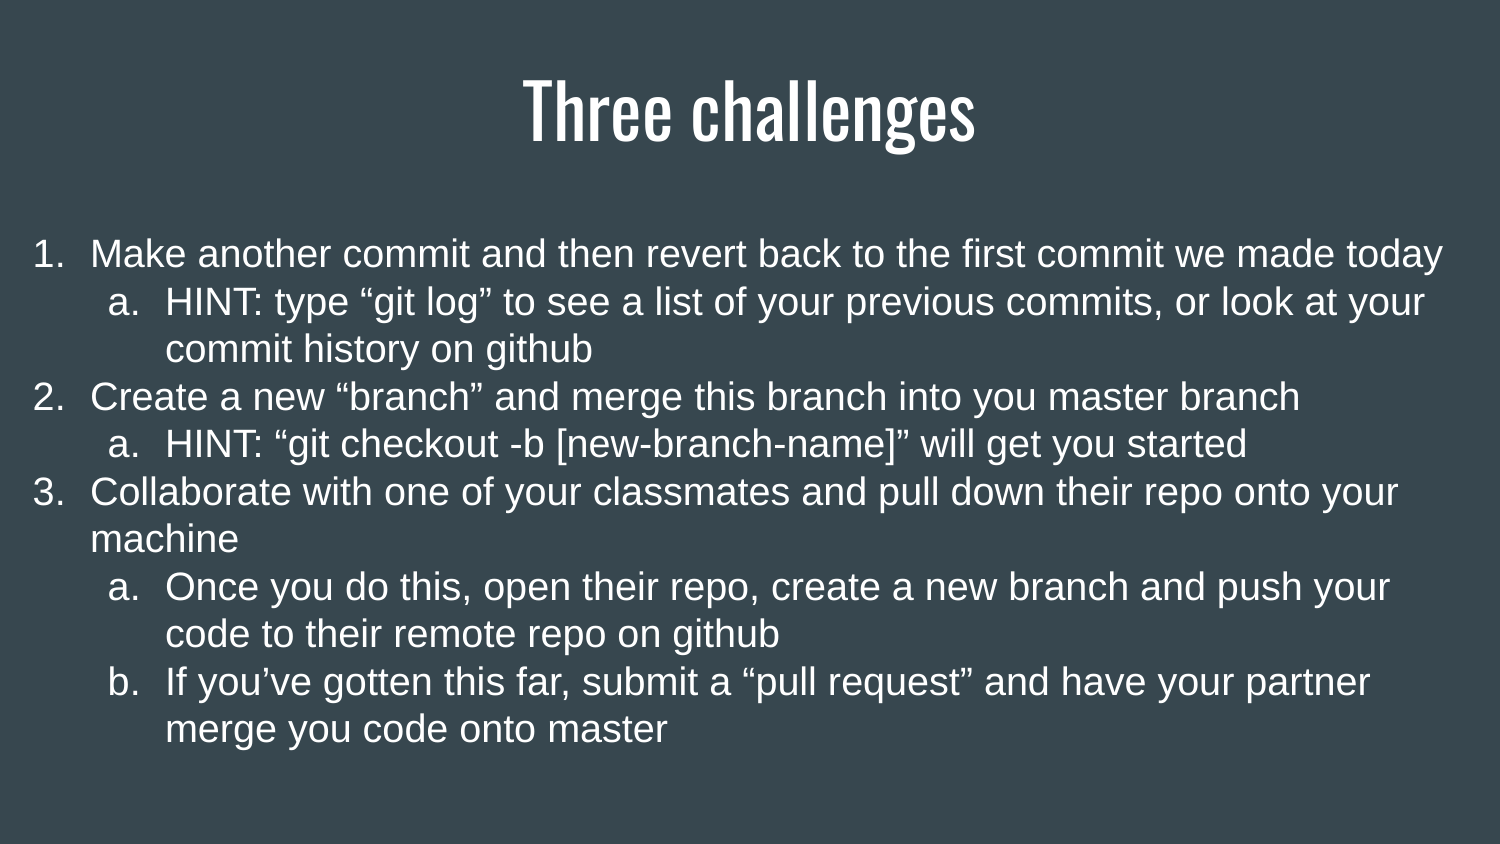

Three challenges

Make another commit and then revert back to the first commit we made today
HINT: type “git log” to see a list of your previous commits, or look at your commit history on github
Create a new “branch” and merge this branch into you master branch
HINT: “git checkout -b [new-branch-name]” will get you started
Collaborate with one of your classmates and pull down their repo onto your machine
Once you do this, open their repo, create a new branch and push your code to their remote repo on github
If you’ve gotten this far, submit a “pull request” and have your partner merge you code onto master